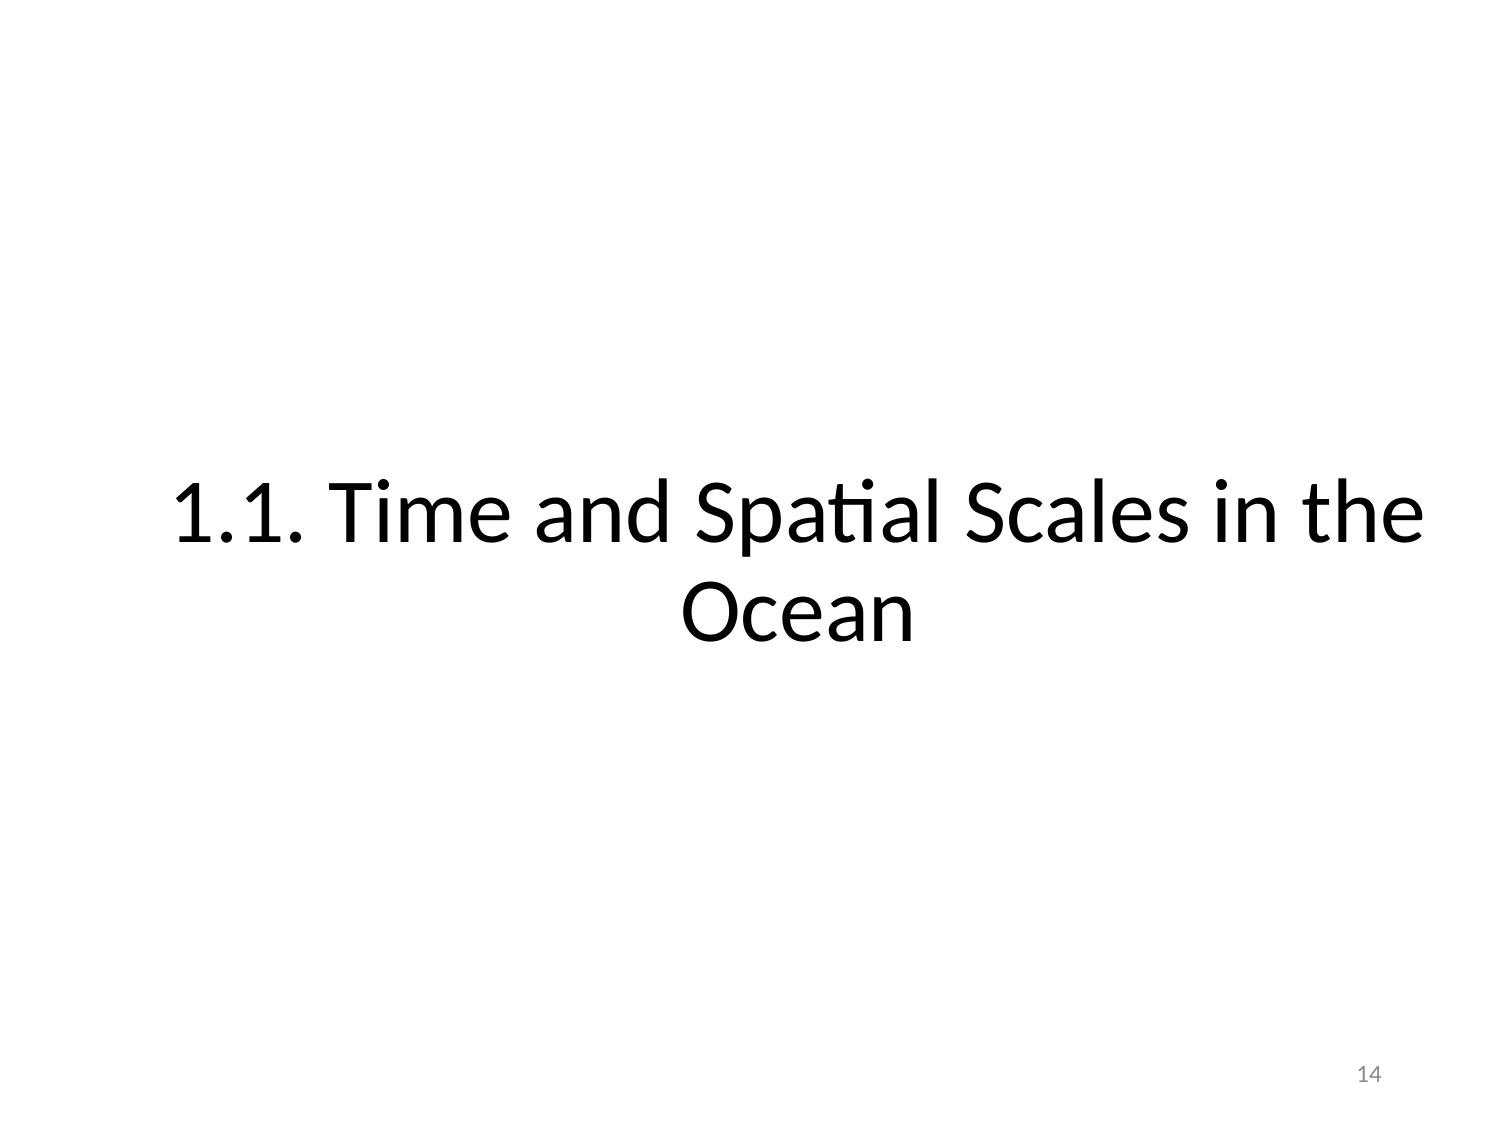

# 1.1. Time and Spatial Scales in the Ocean
14